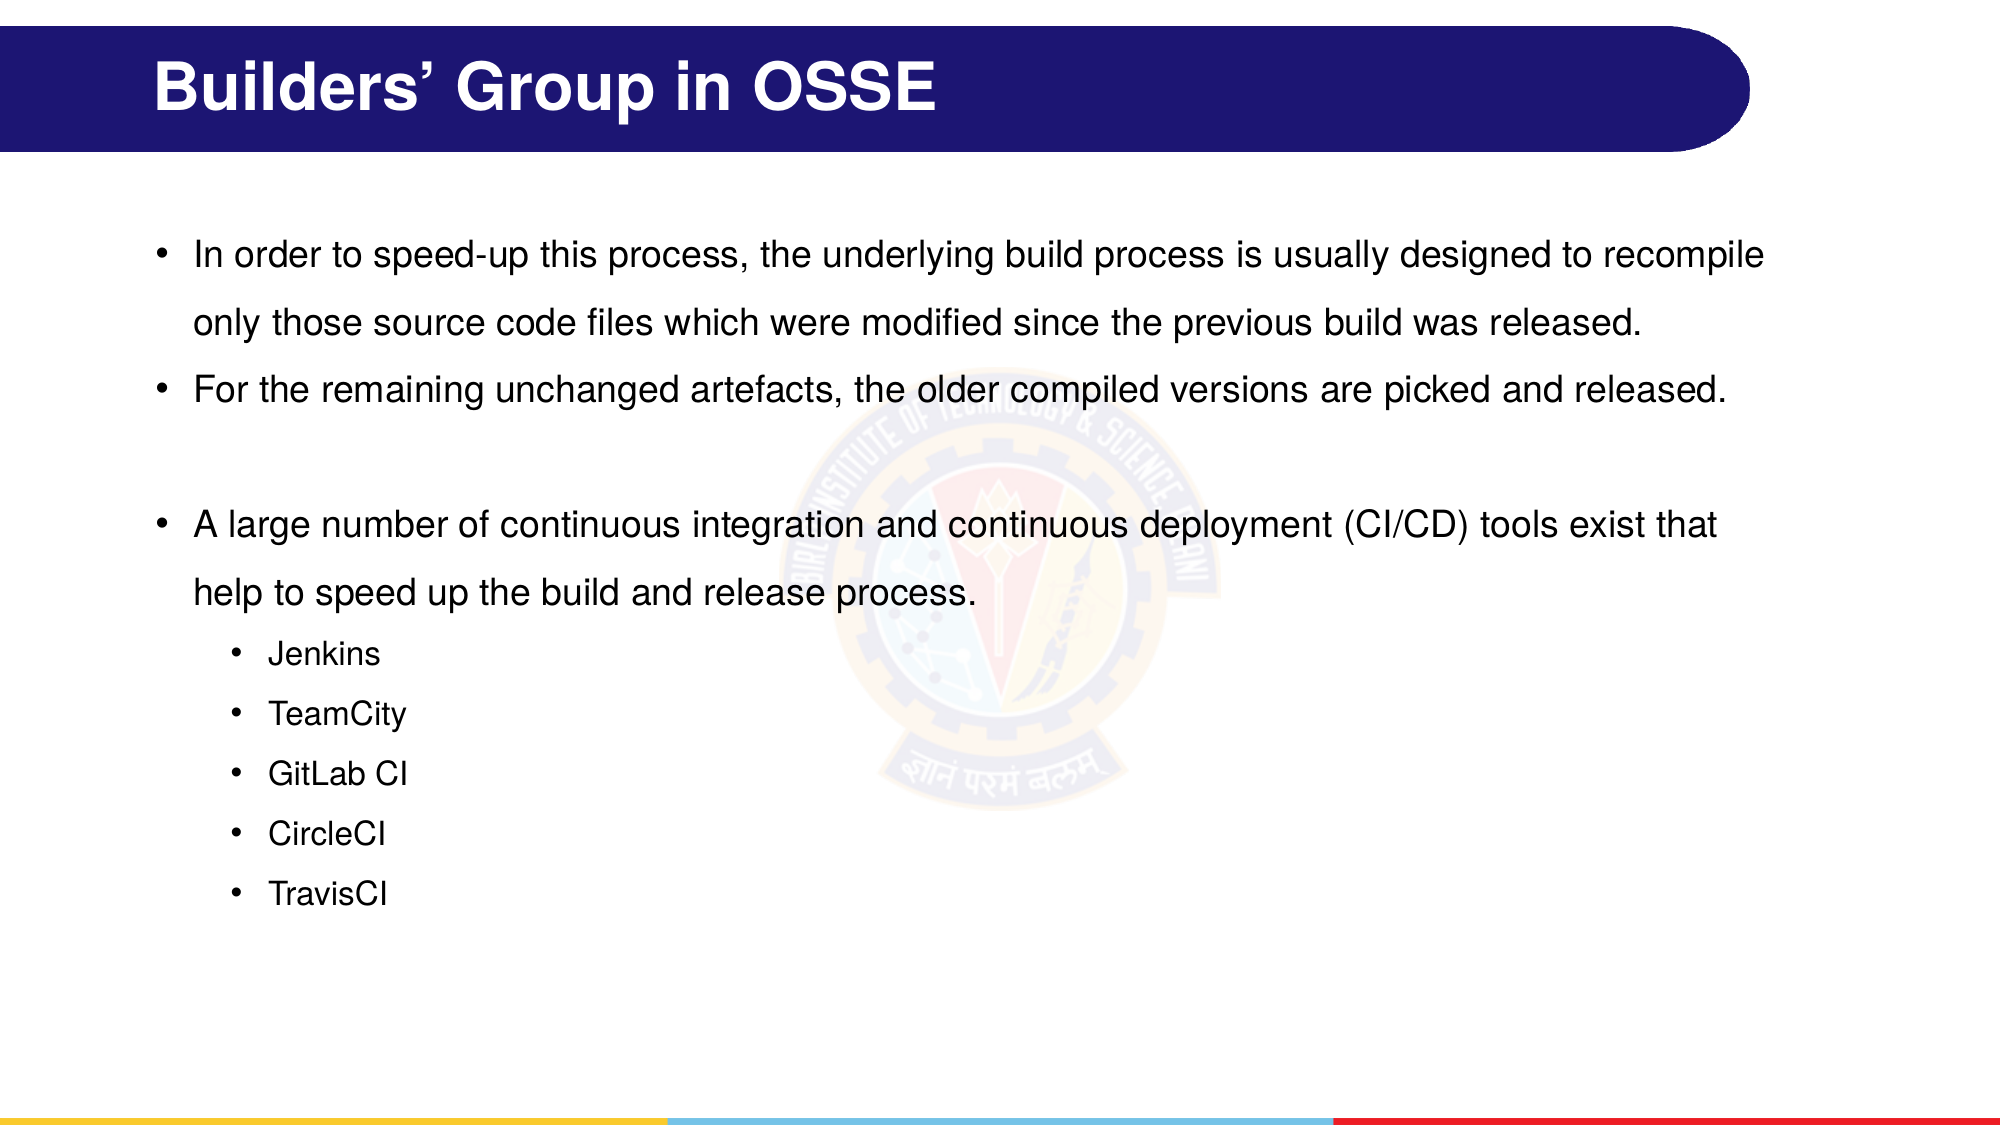

# Builders’ Group in OSSE
In order to speed-up this process, the underlying build process is usually designed to recompile only those source code files which were modified since the previous build was released.
For the remaining unchanged artefacts, the older compiled versions are picked and released.

A large number of continuous integration and continuous deployment (CI/CD) tools exist that help to speed up the build and release process.
Jenkins
TeamCity
GitLab CI
CircleCI
TravisCI